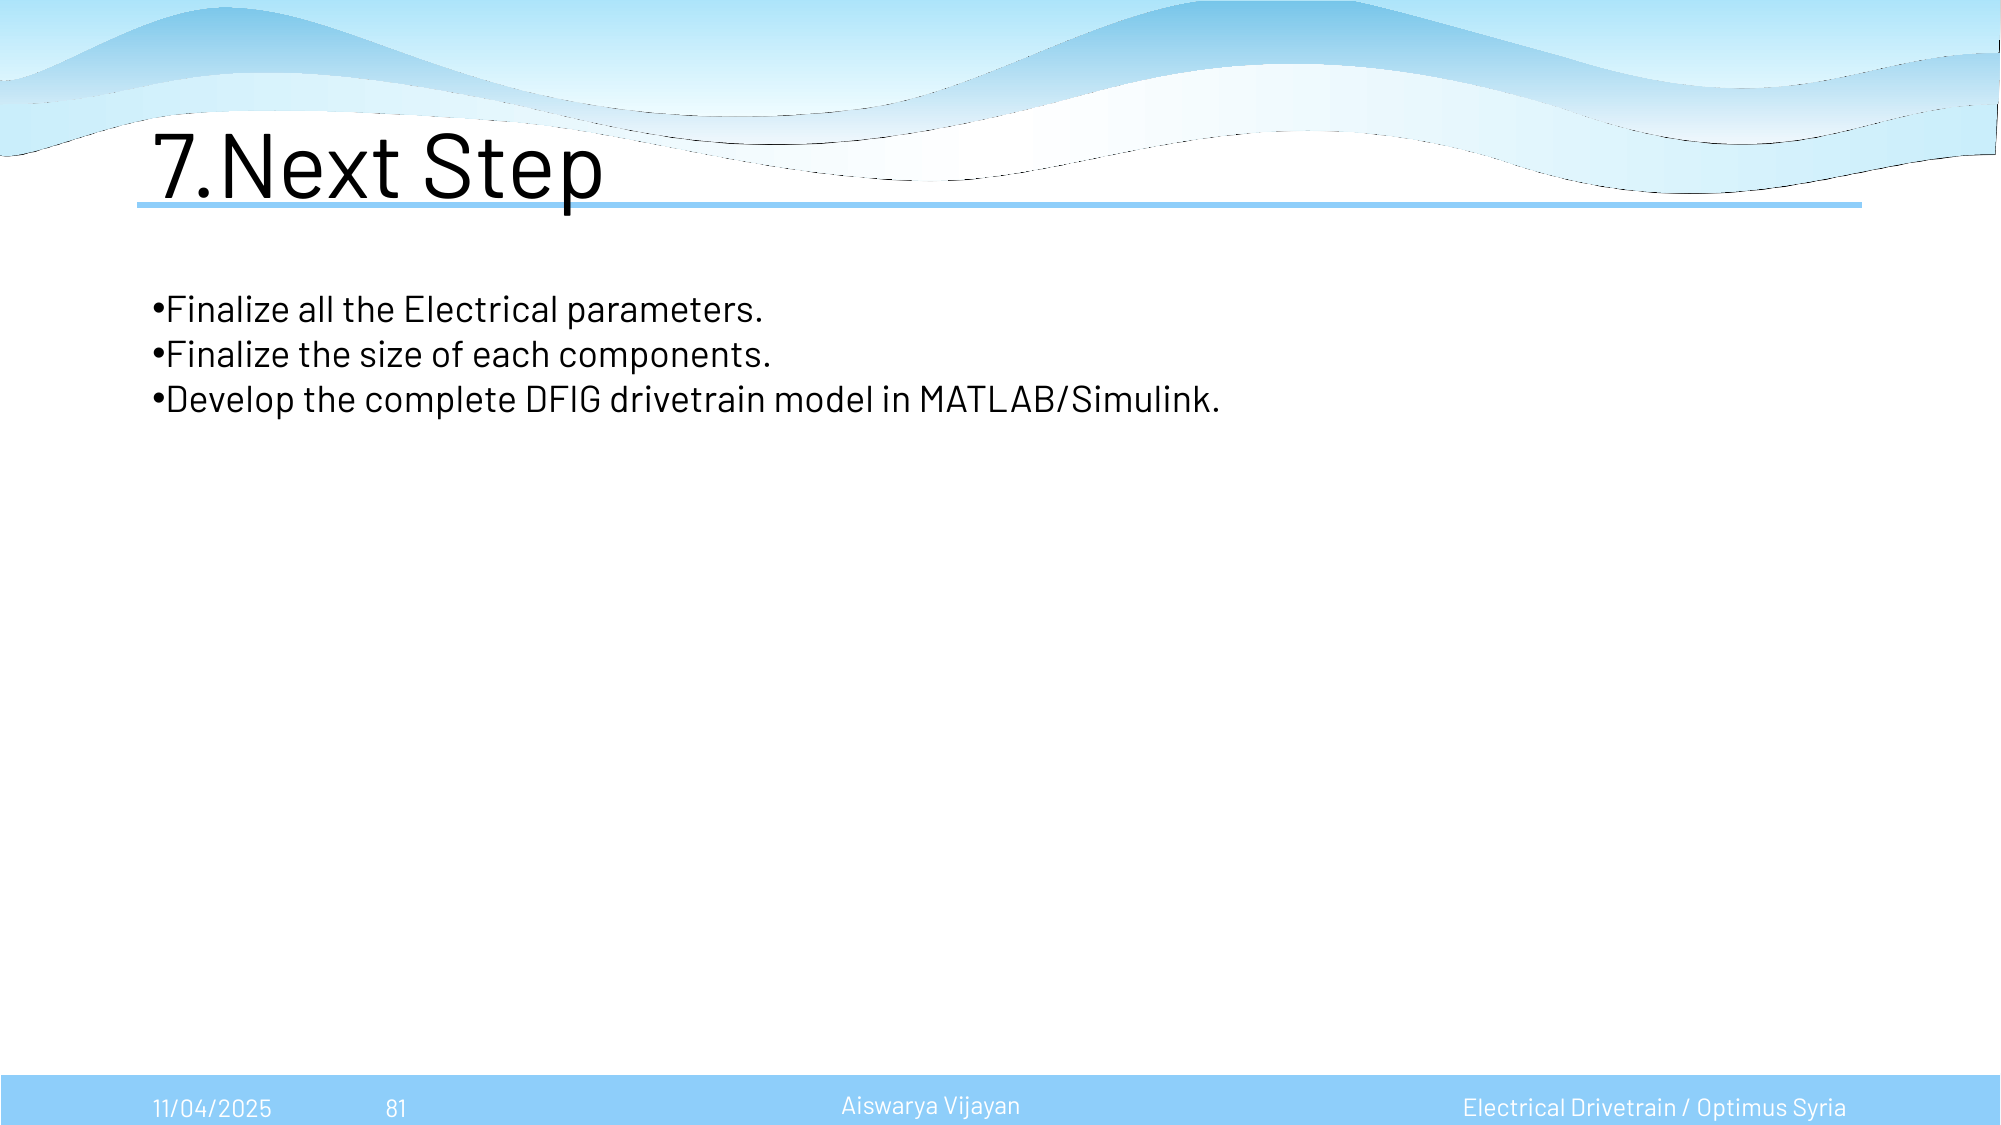

# 7.Next Step
Finalize all the Electrical parameters.
Finalize the size of each components.
Develop the complete DFIG drivetrain model in MATLAB/Simulink.

Aiswarya Vijayan
Electrical Drivetrain / Optimus Syria
81
11/04/2025